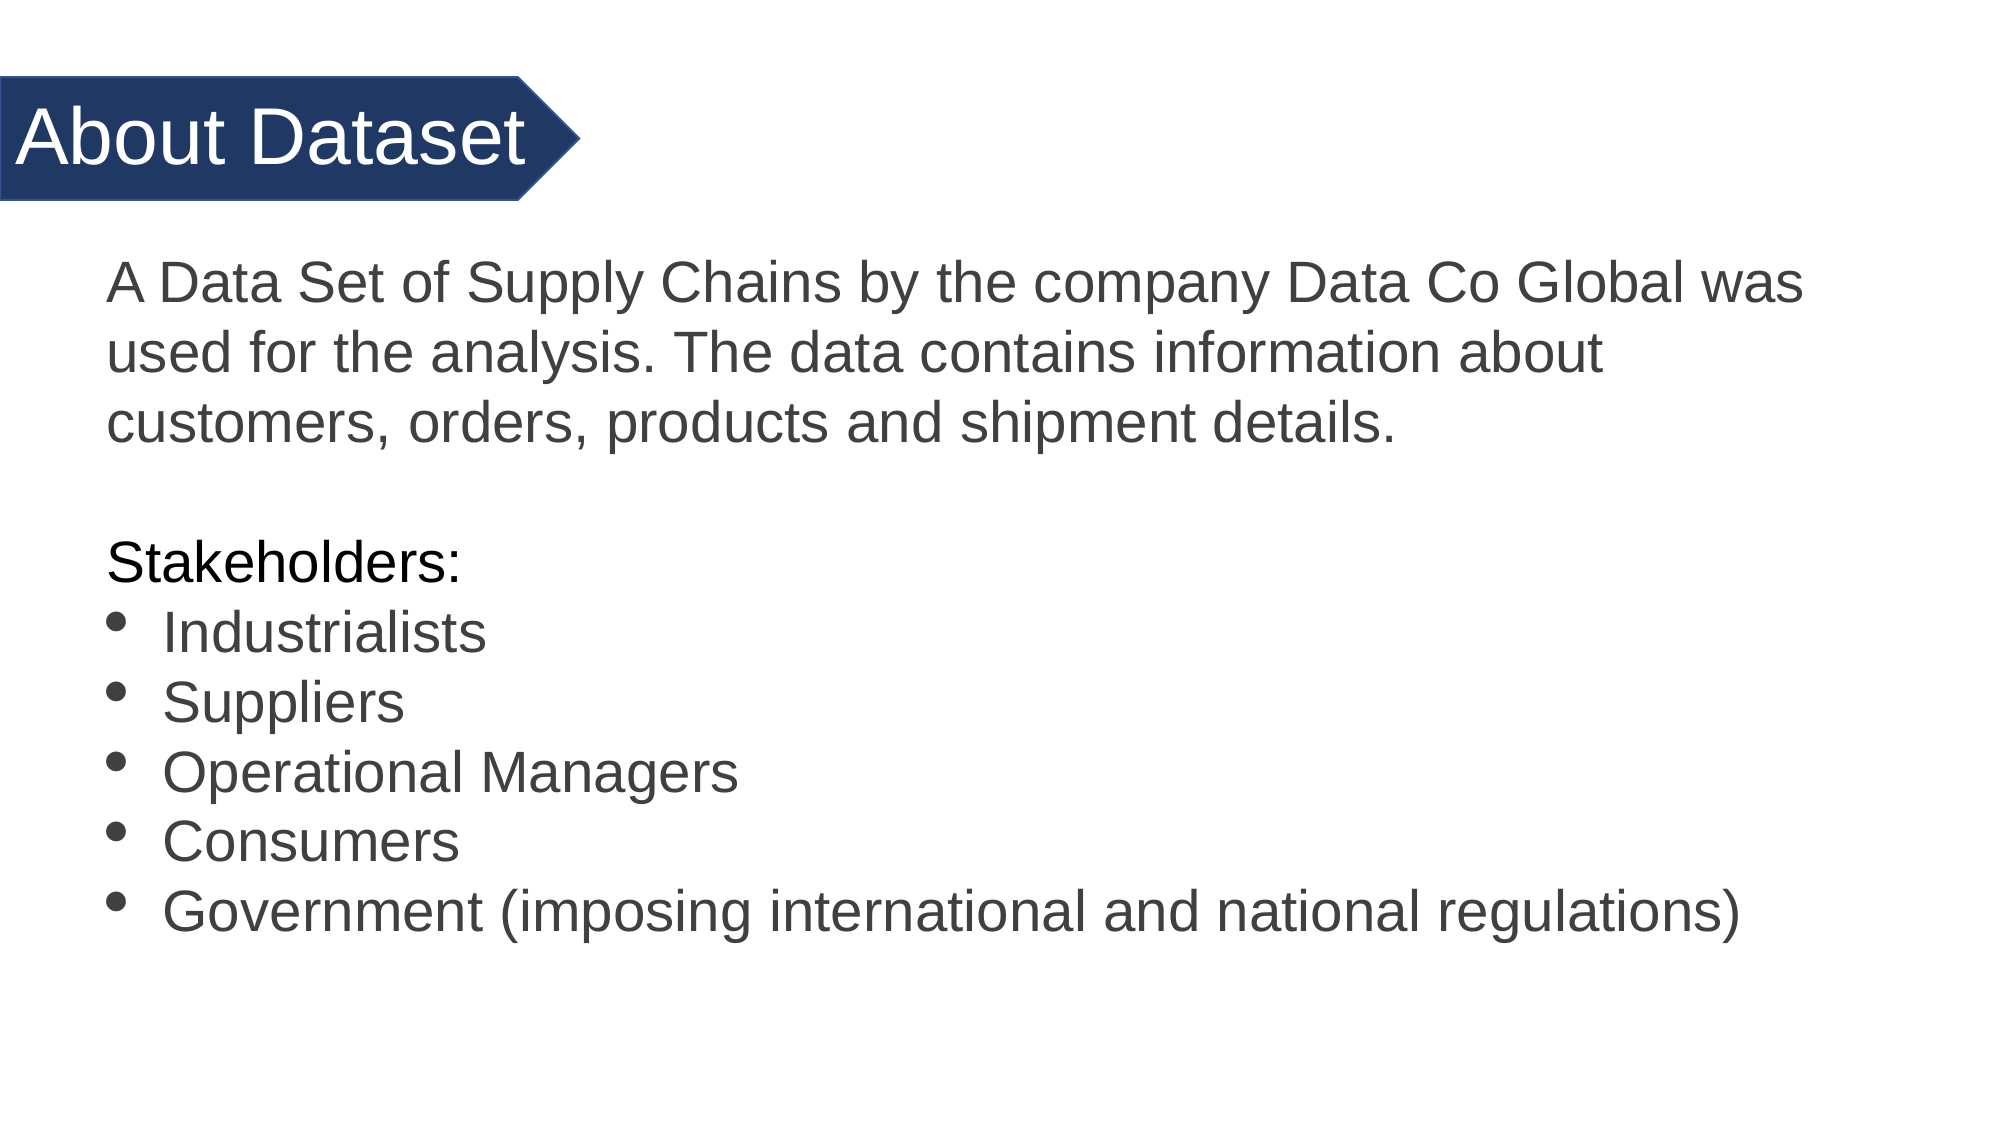

About Dataset
A Data Set of Supply Chains by the company Data Co Global was used for the analysis. The data contains information about customers, orders, products and shipment details.

Stakeholders:
Industrialists
Suppliers
Operational Managers
Consumers
Government (imposing international and national regulations)